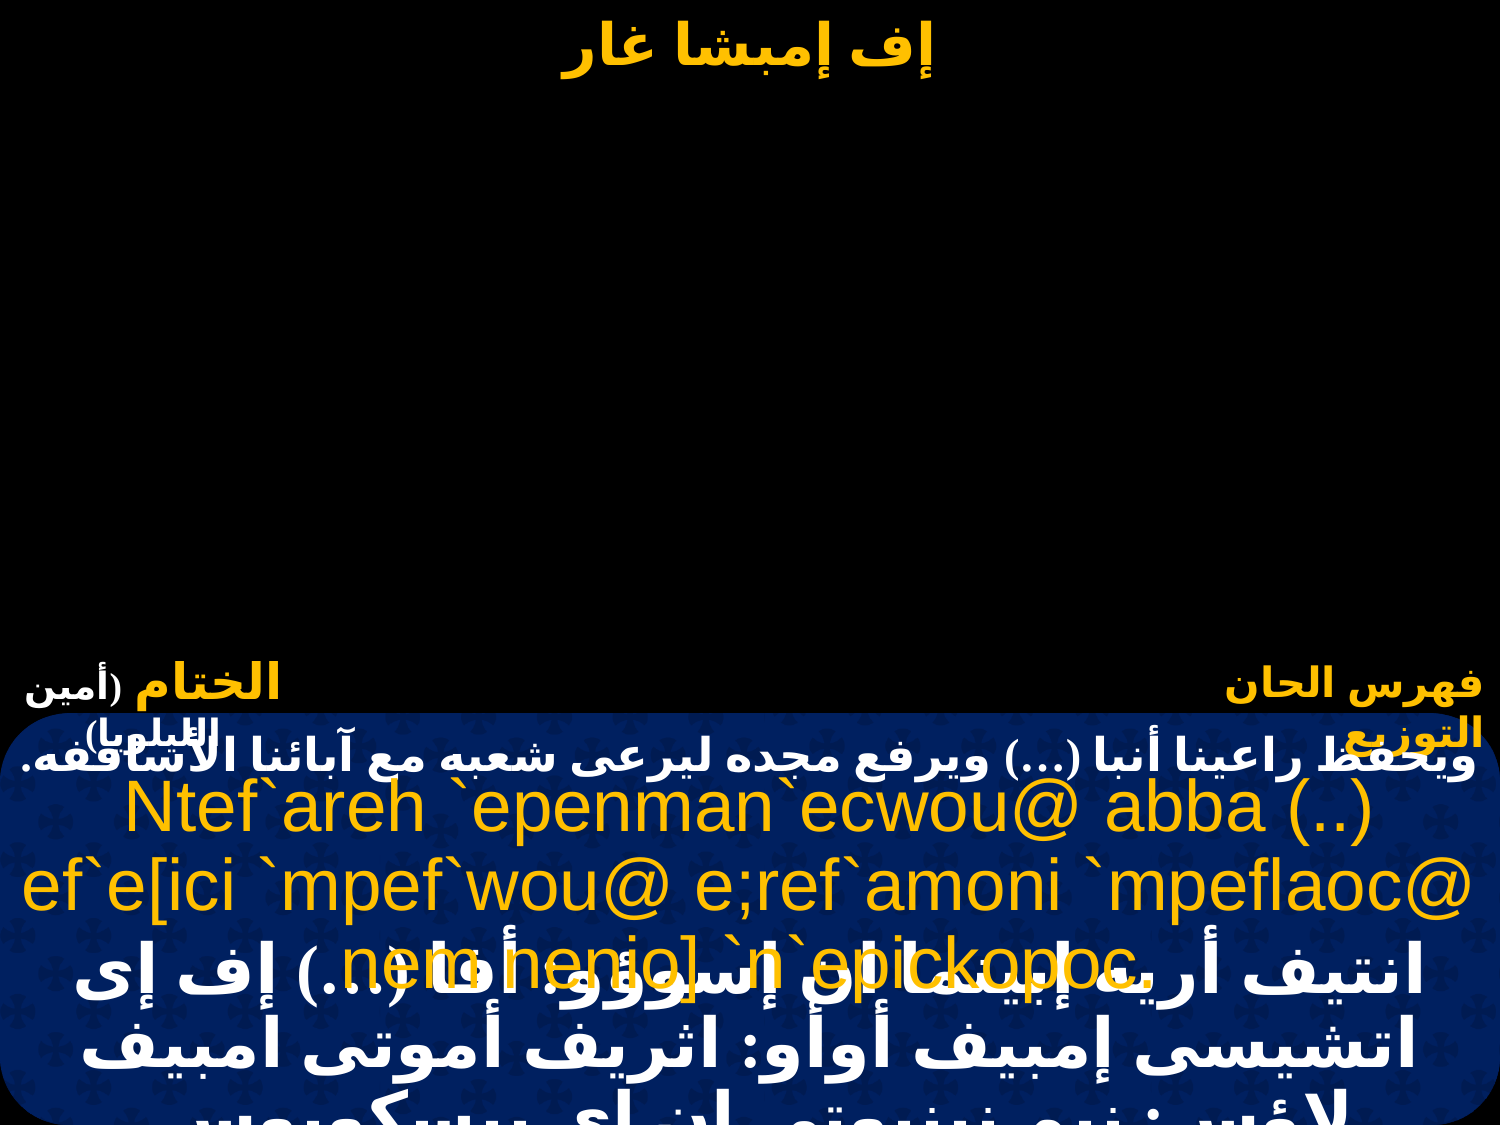

# ويحفظ راعينا أنبا (…) ويرفع مجده ليرعى شعبه مع آبائنا الأساقفه.
Ntef`areh `epenman`ecwou@ abba (..) ef`e[ici `mpef`wou@ e;ref`amoni `mpeflaoc@ nem nenio] `n`epickopoc.
انتيف أريه إبينما ان إسوؤو: أفا (…) إف إى اتشيسى إمبيف أوأو: اثريف أموتى امبيف لاؤس: نيم نينيوتى إن اى بيسكوبوس.